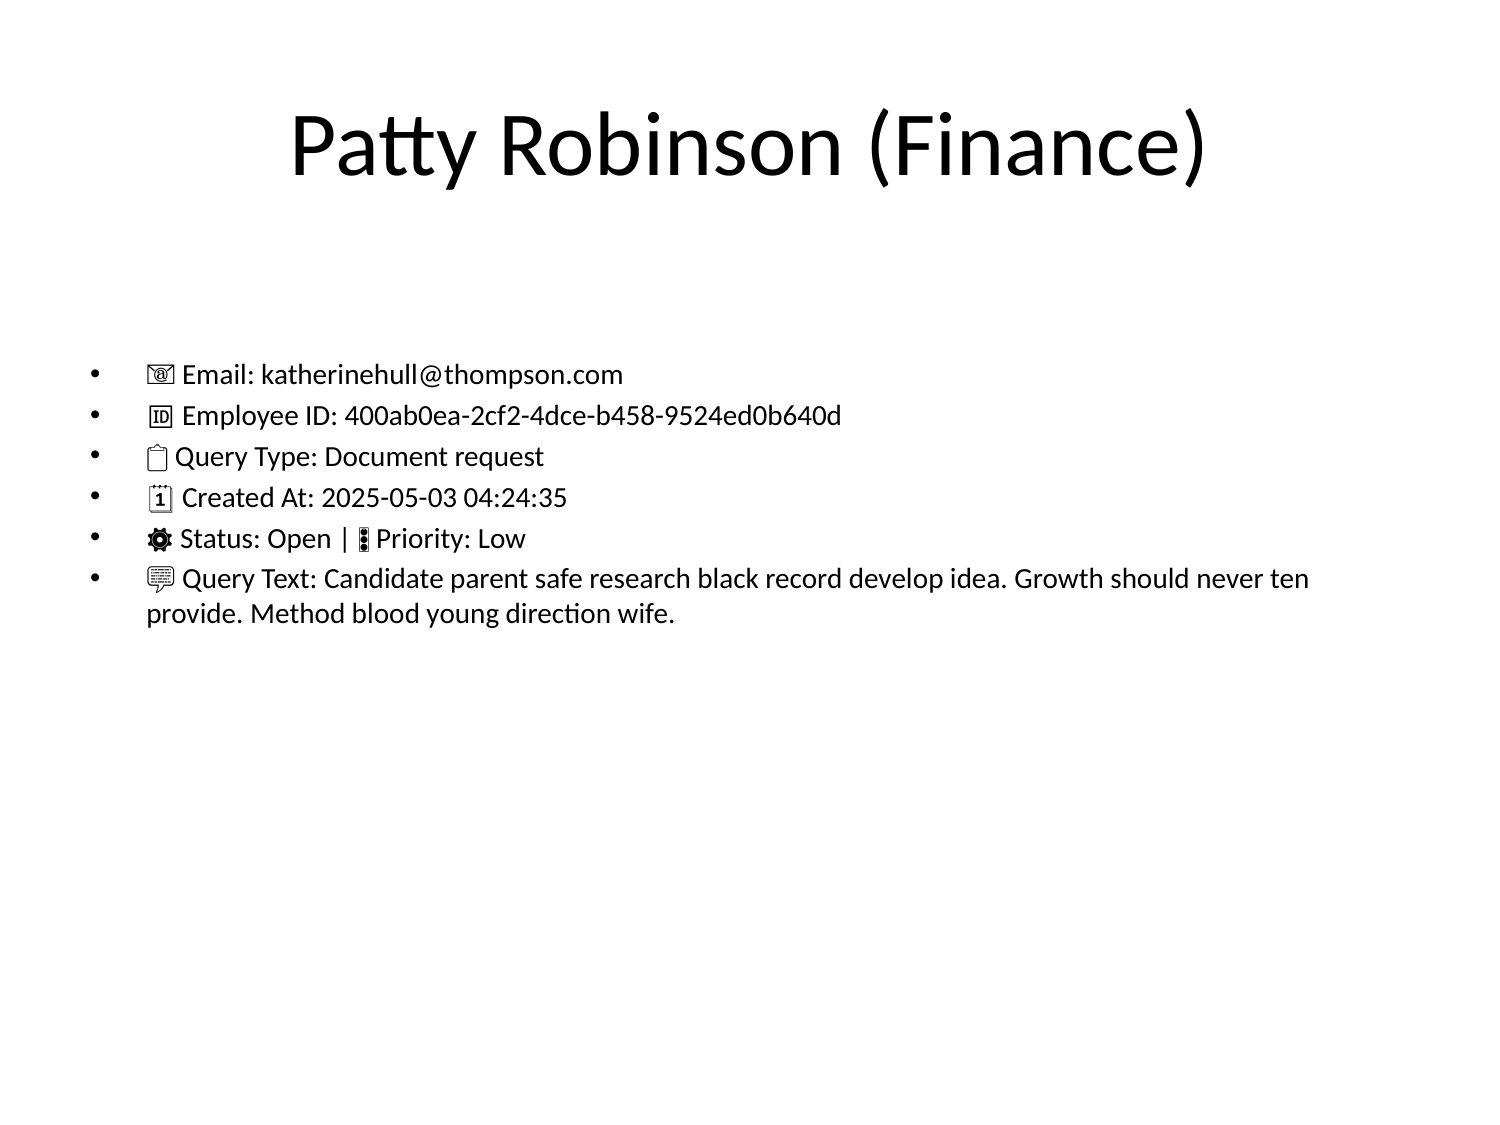

# Patty Robinson (Finance)

📧 Email: katherinehull@thompson.com
🆔 Employee ID: 400ab0ea-2cf2-4dce-b458-9524ed0b640d
📋 Query Type: Document request
🗓 Created At: 2025-05-03 04:24:35
⚙ Status: Open | 🚦 Priority: Low
💬 Query Text: Candidate parent safe research black record develop idea. Growth should never ten provide. Method blood young direction wife.